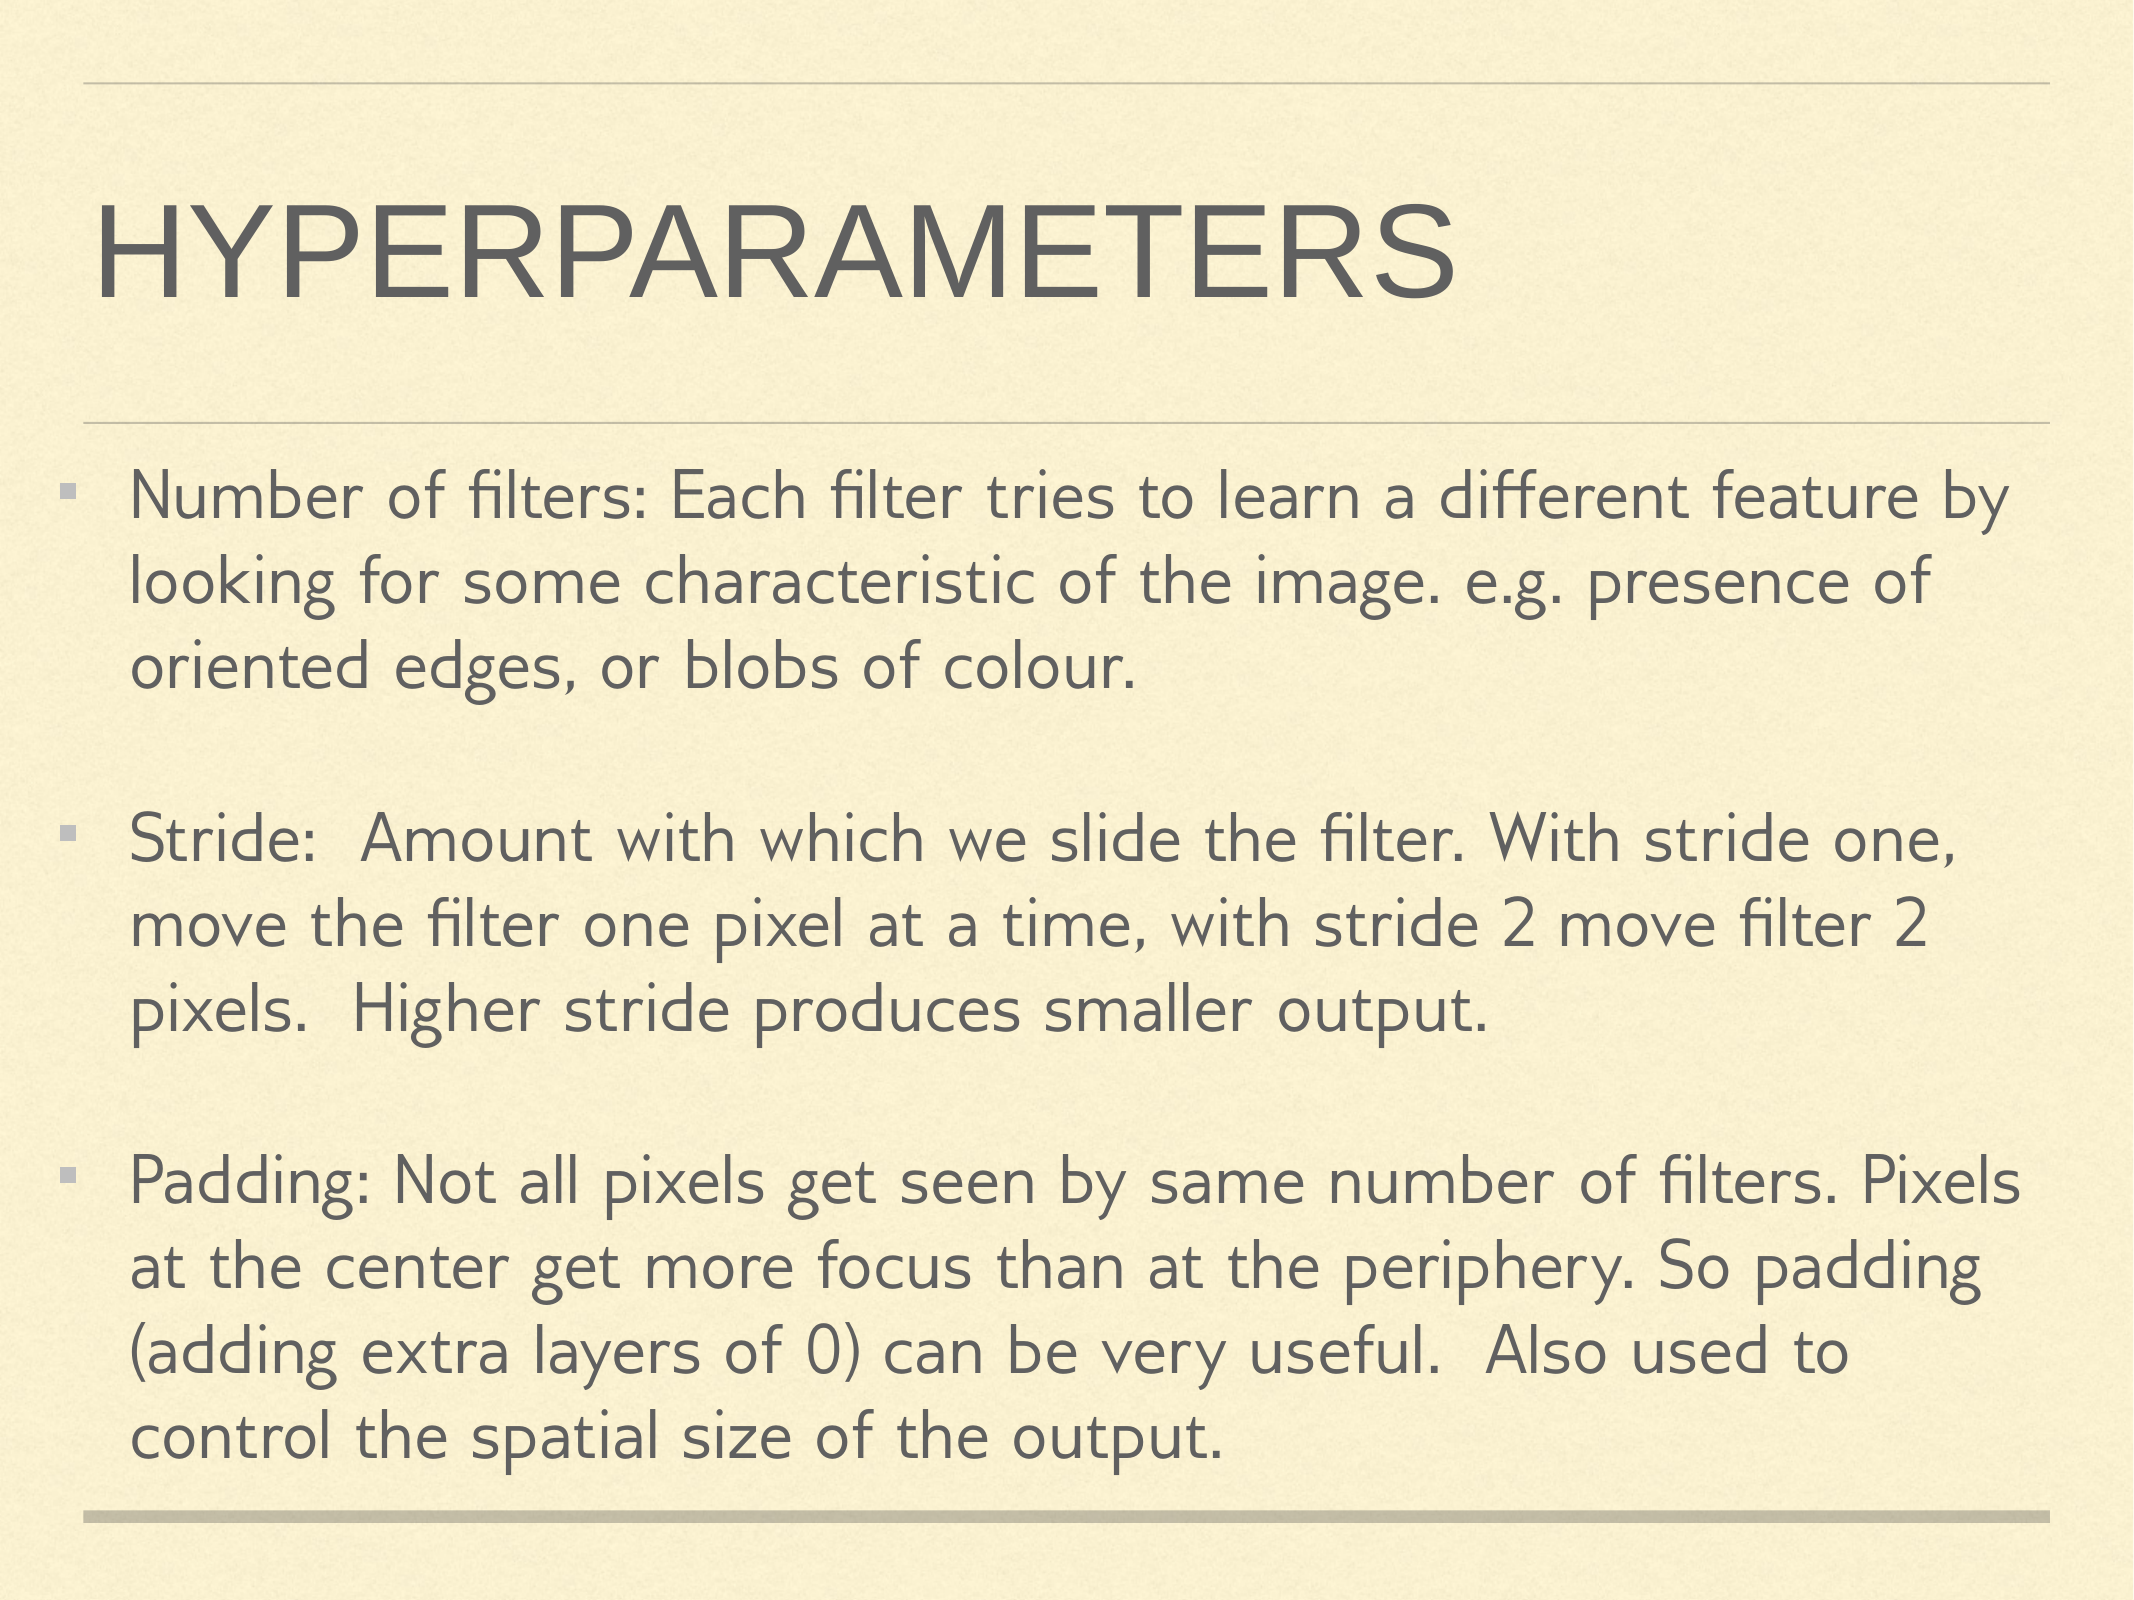

# Hyperparameters
Number of filters: Each filter tries to learn a different feature by looking for some characteristic of the image. e.g. presence of oriented edges, or blobs of colour.
Stride:  Amount with which we slide the filter. With stride one, move the filter one pixel at a time, with stride 2 move filter 2 pixels.  Higher stride produces smaller output.
Padding: Not all pixels get seen by same number of filters. Pixels at the center get more focus than at the periphery. So padding (adding extra layers of 0) can be very useful.  Also used to control the spatial size of the output.